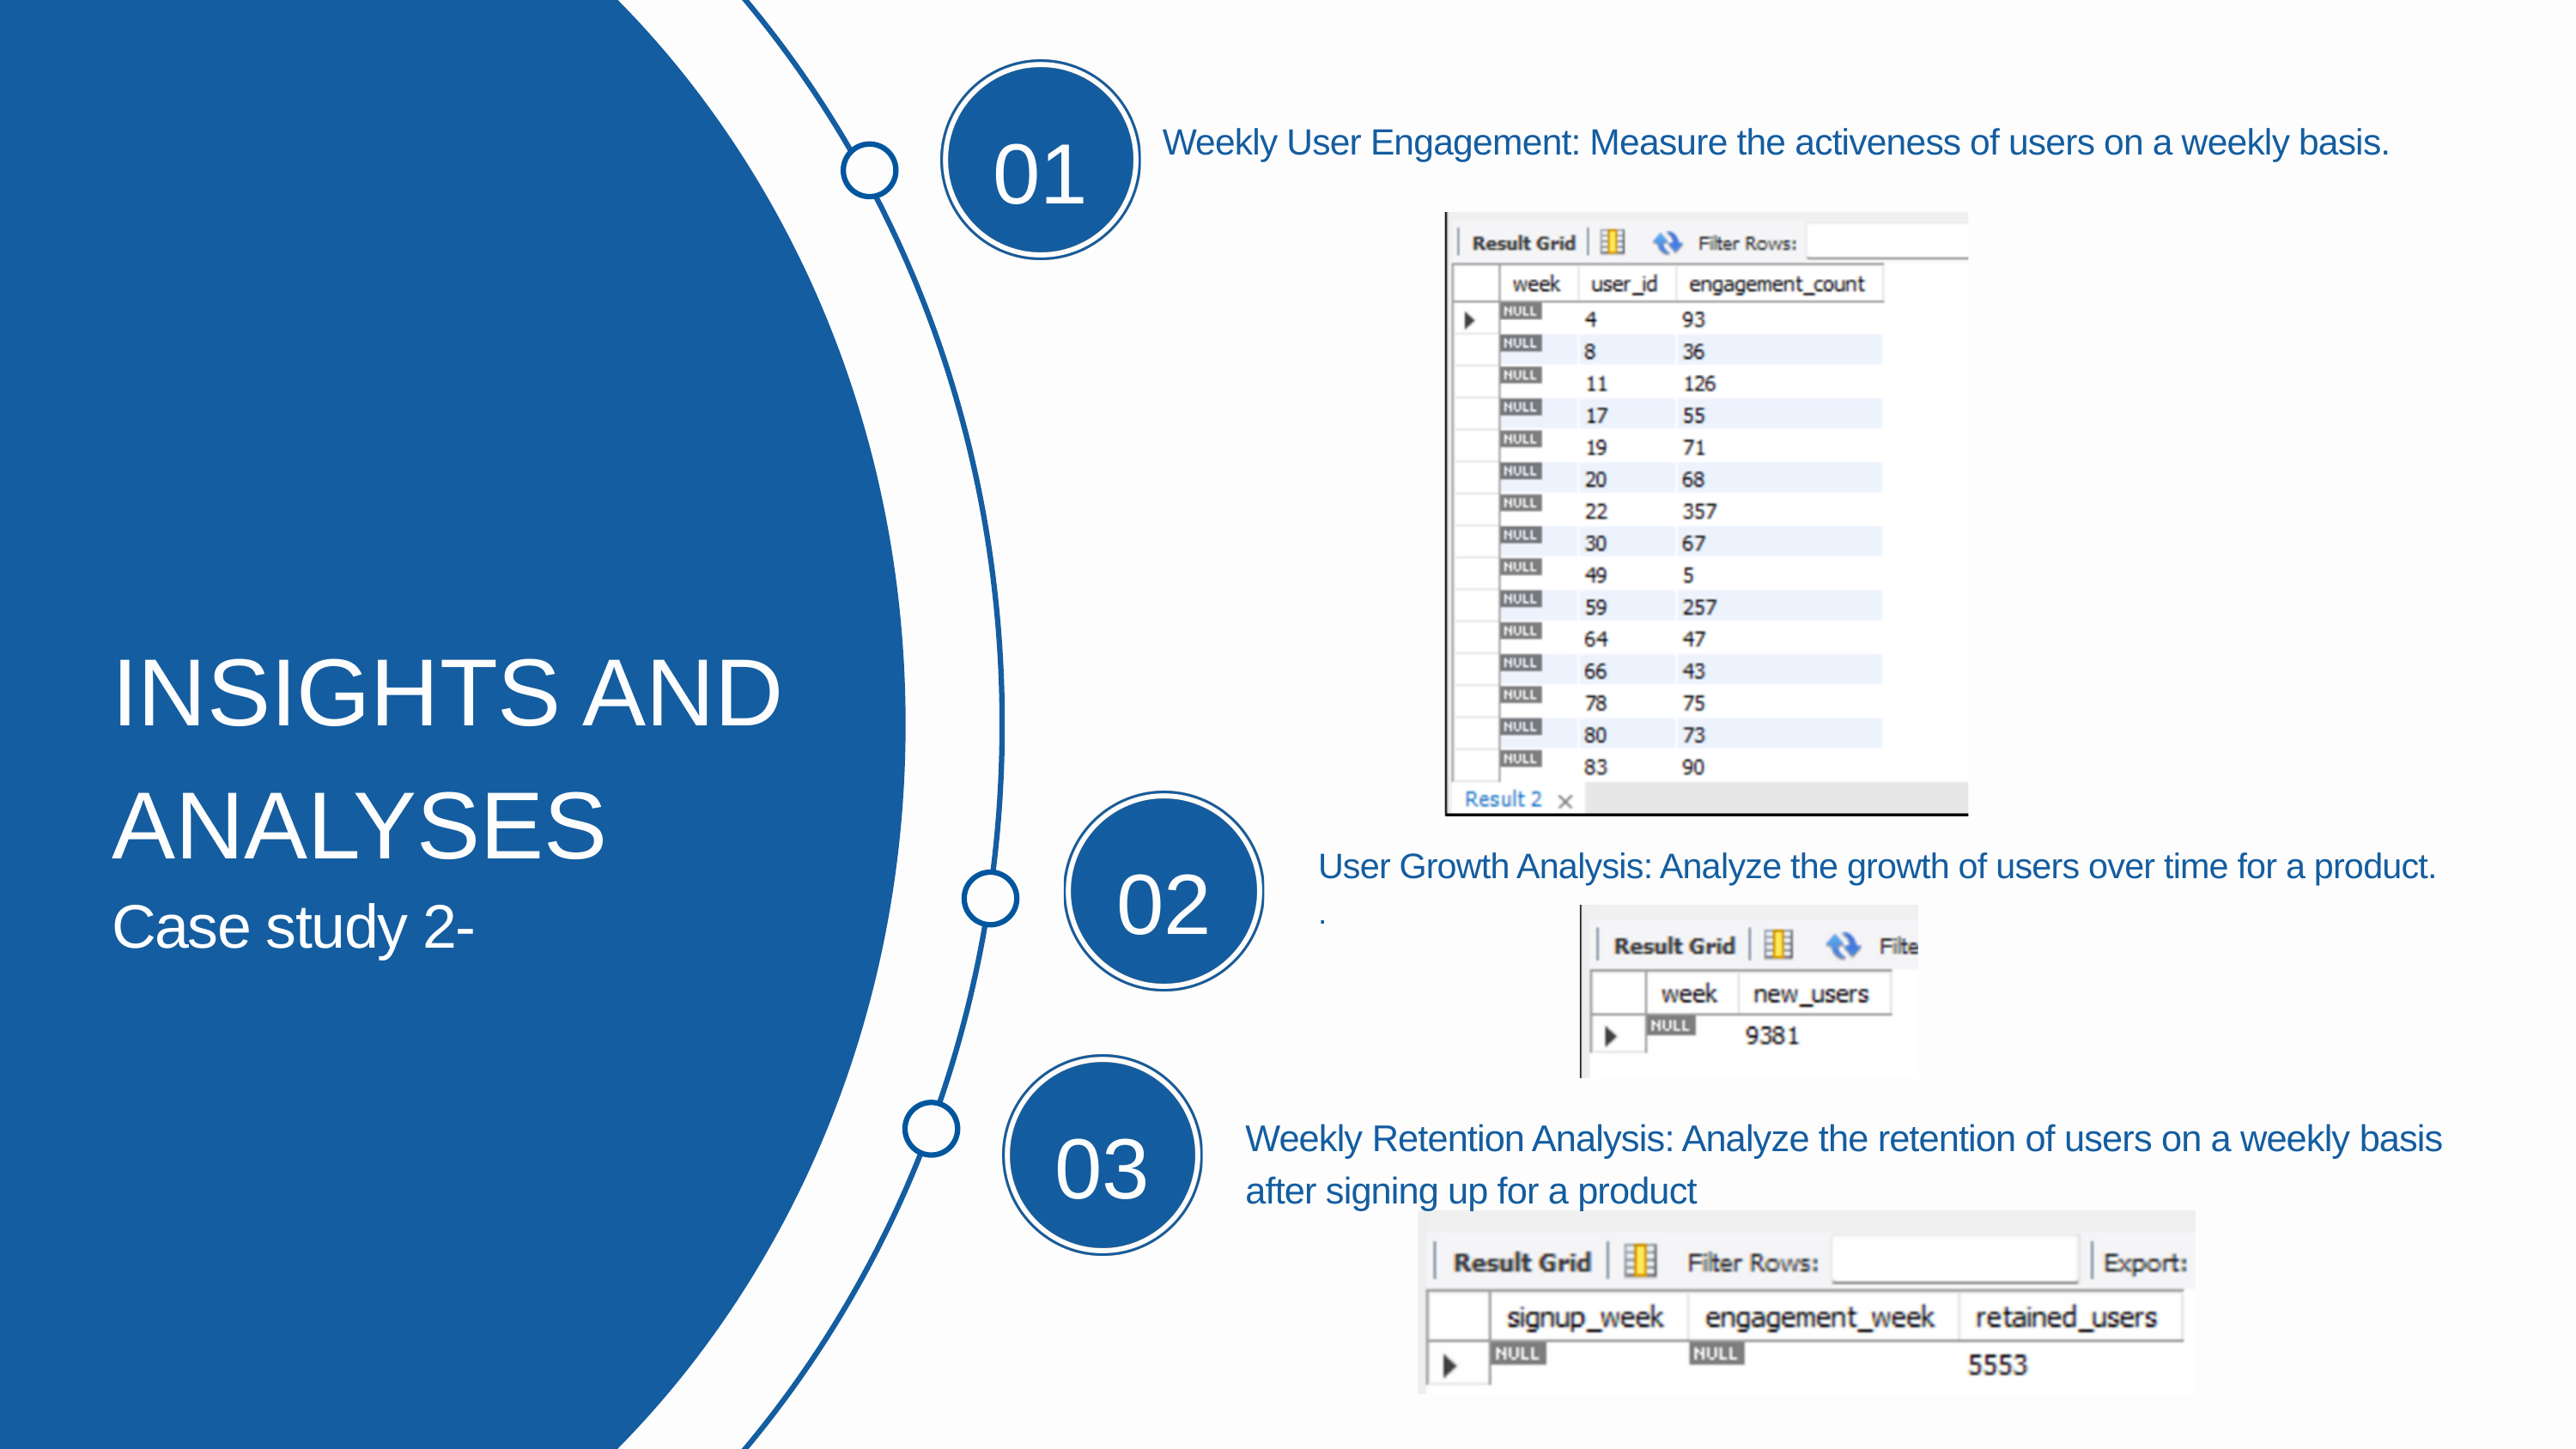

01
Weekly User Engagement: Measure the activeness of users on a weekly basis.

02
User Growth Analysis: Analyze the growth of users over time for a product.
.

03
Weekly Retention Analysis: Analyze the retention of users on a weekly basis after signing up for a product

INSIGHTS AND ANALYSES

Case study 2-